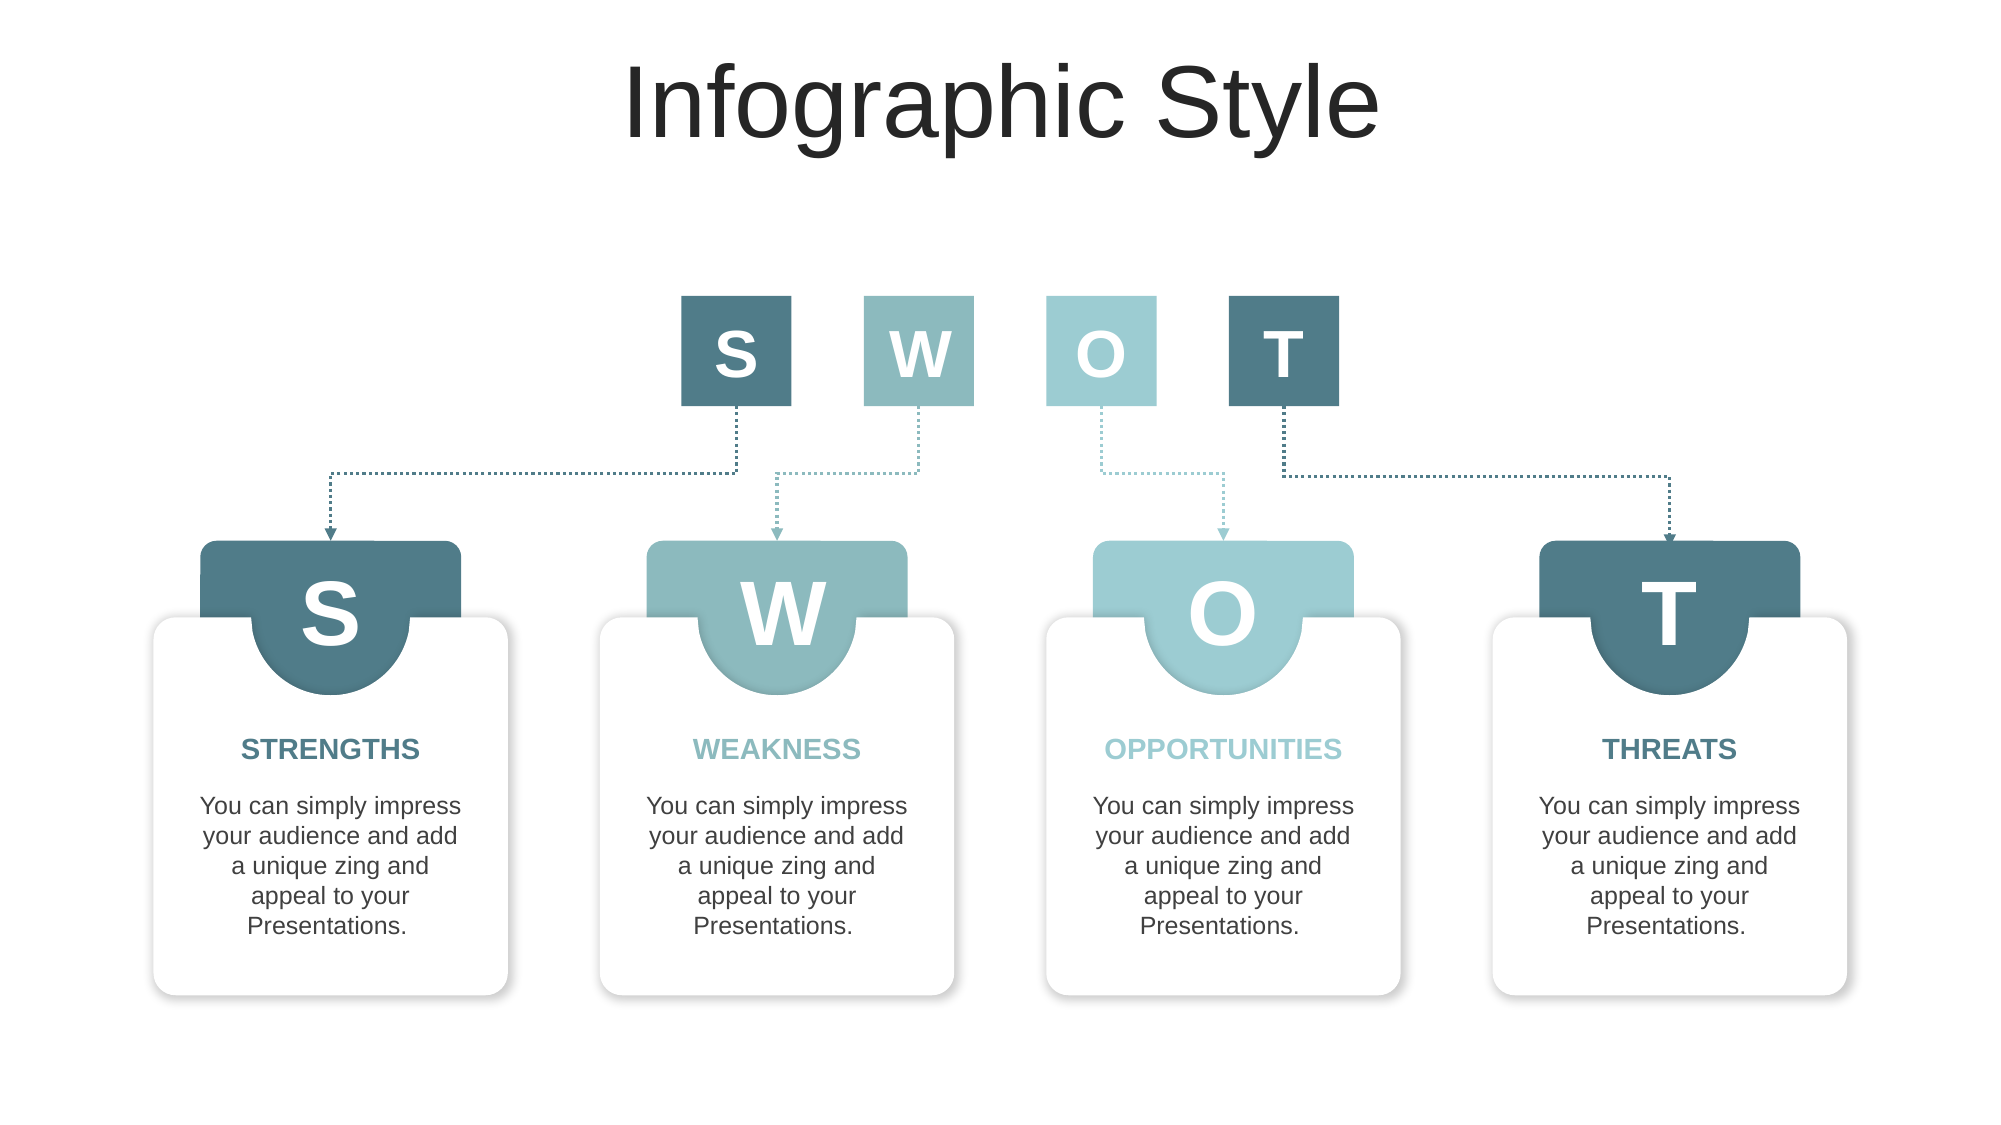

Infographic Style

S
W
O
T

S

STRENGTHS
You can simply impress your audience and add a unique zing and appeal to your Presentations.

W

WEAKNESS
You can simply impress your audience and add a unique zing and appeal to your Presentations.

O

OPPORTUNITIES
You can simply impress your audience and add a unique zing and appeal to your Presentations.

T

THREATS
You can simply impress your audience and add a unique zing and appeal to your Presentations.